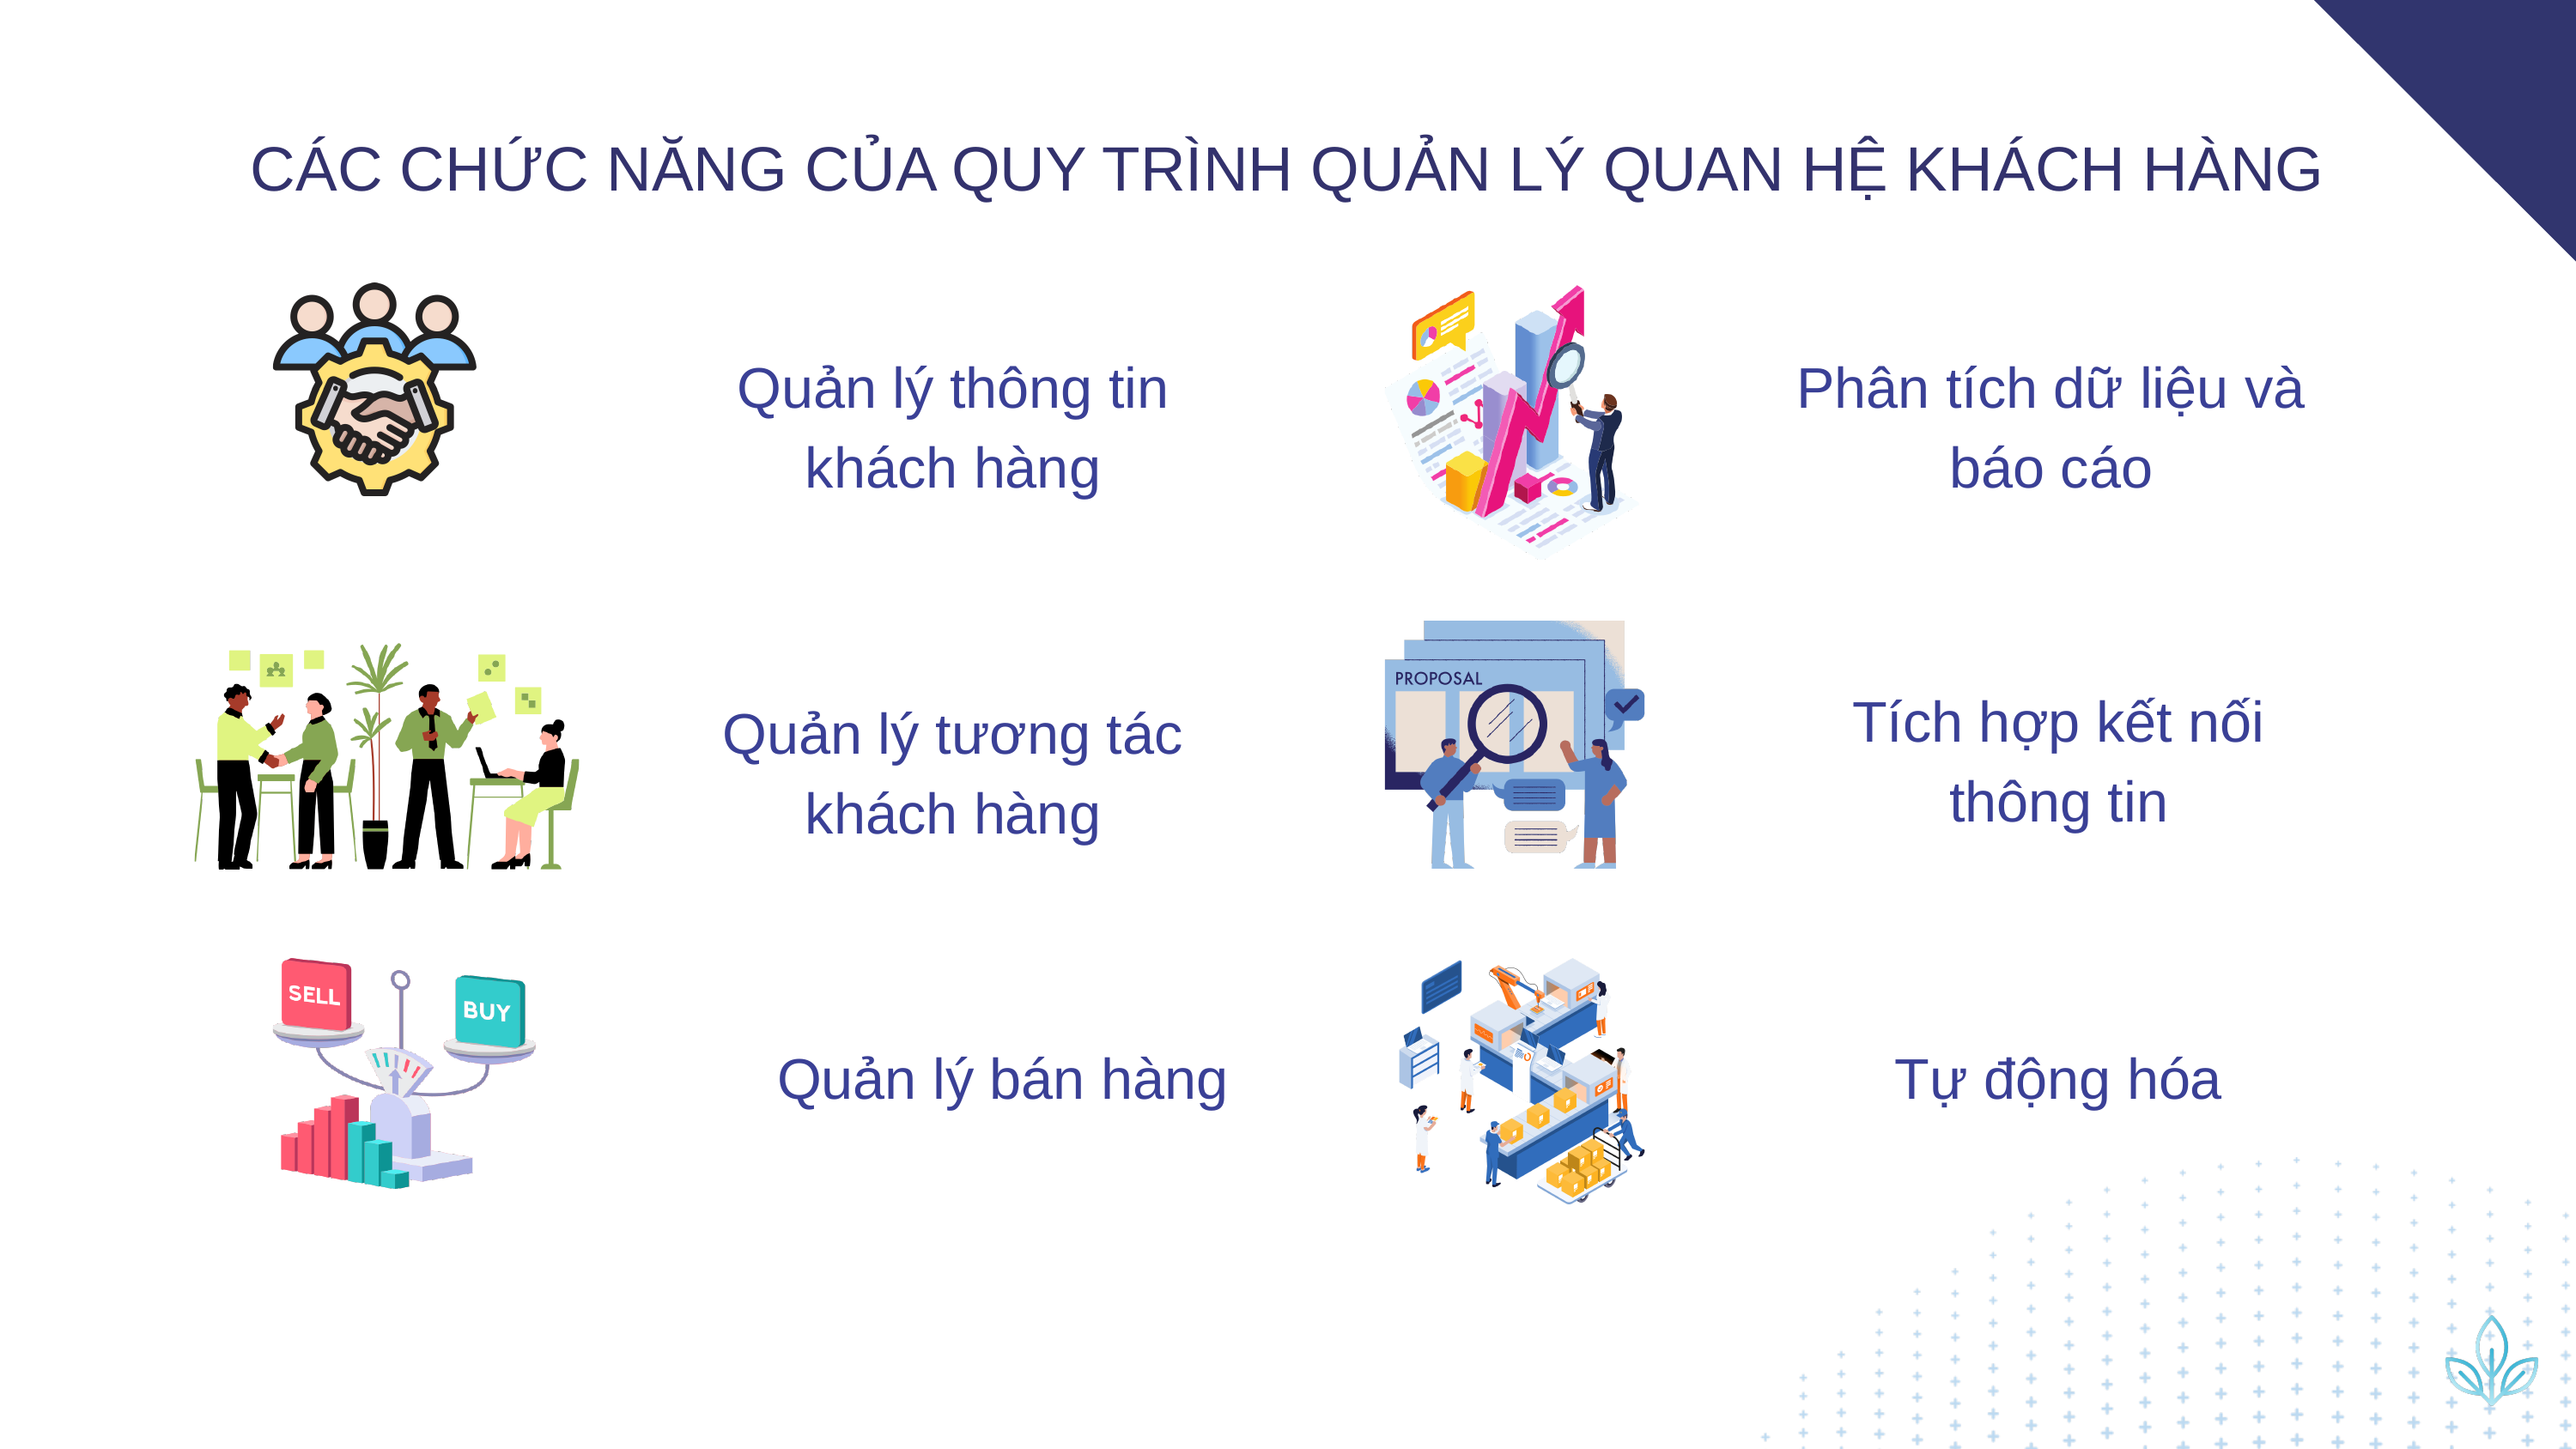

CÁC CHỨC NĂNG CỦA QUY TRÌNH QUẢN LÝ QUAN HỆ KHÁCH HÀNG

Quản lý thông tin khách hàng
Phân tích dữ liệu và báo cáo

Tích hợp kết nối thông tin
Quản lý tương tác khách hàng

Quản lý bán hàng
Tự động hóa